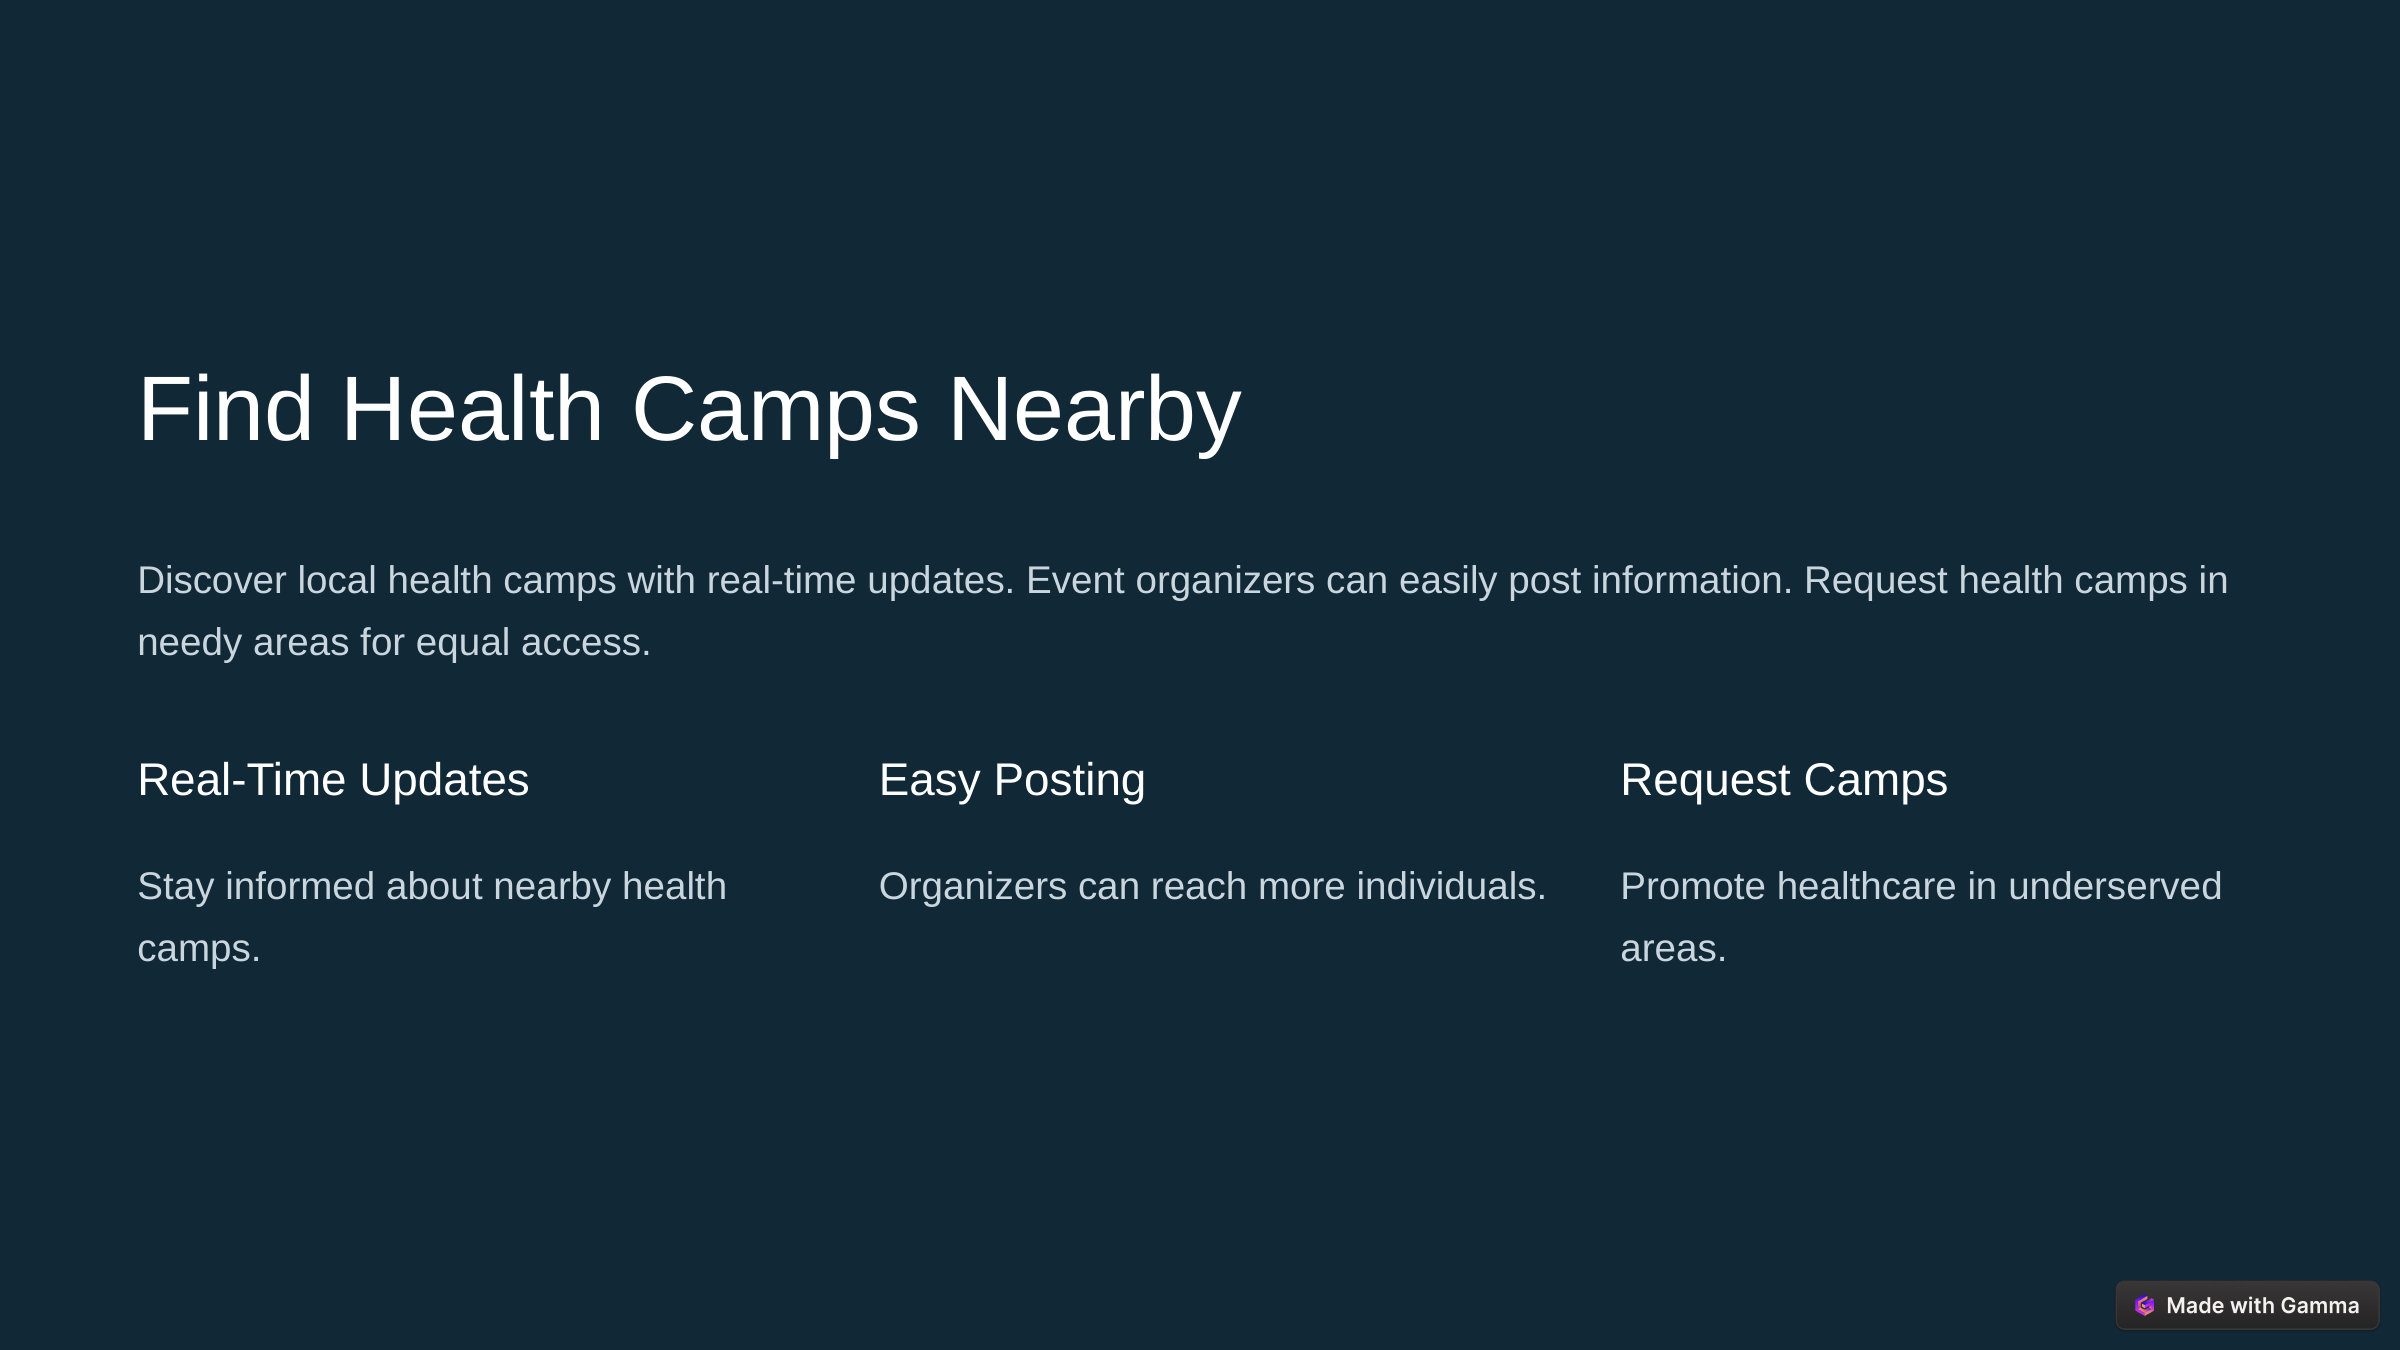

Find Health Camps Nearby
Discover local health camps with real-time updates. Event organizers can easily post information. Request health camps in needy areas for equal access.
Real-Time Updates
Easy Posting
Request Camps
Stay informed about nearby health camps.
Organizers can reach more individuals.
Promote healthcare in underserved areas.